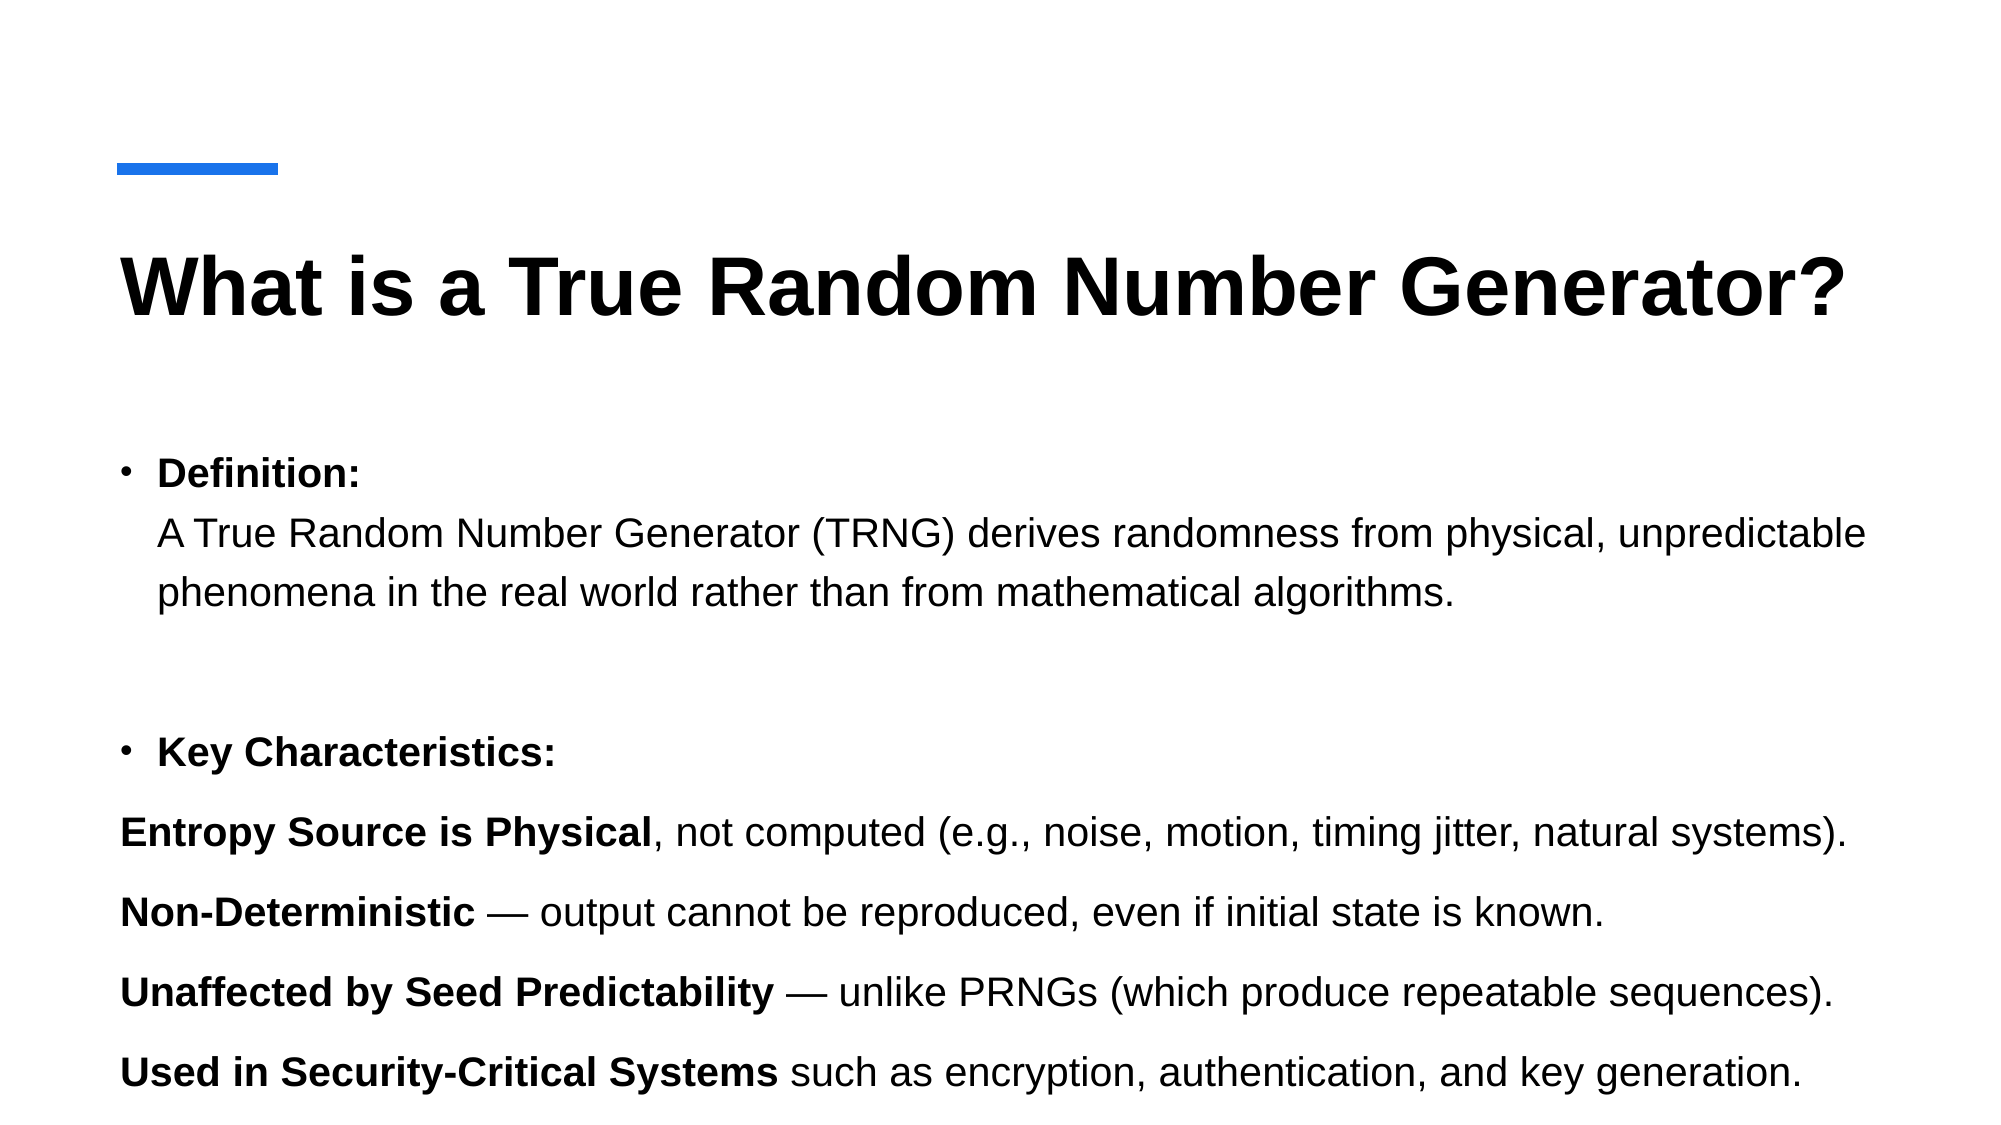

# What is a True Random Number Generator?
Definition:
A True Random Number Generator (TRNG) derives randomness from physical, unpredictable phenomena in the real world rather than from mathematical algorithms.

Key Characteristics:
Entropy Source is Physical, not computed (e.g., noise, motion, timing jitter, natural systems).
Non-Deterministic — output cannot be reproduced, even if initial state is known.
Unaffected by Seed Predictability — unlike PRNGs (which produce repeatable sequences).
Used in Security-Critical Systems such as encryption, authentication, and key generation.